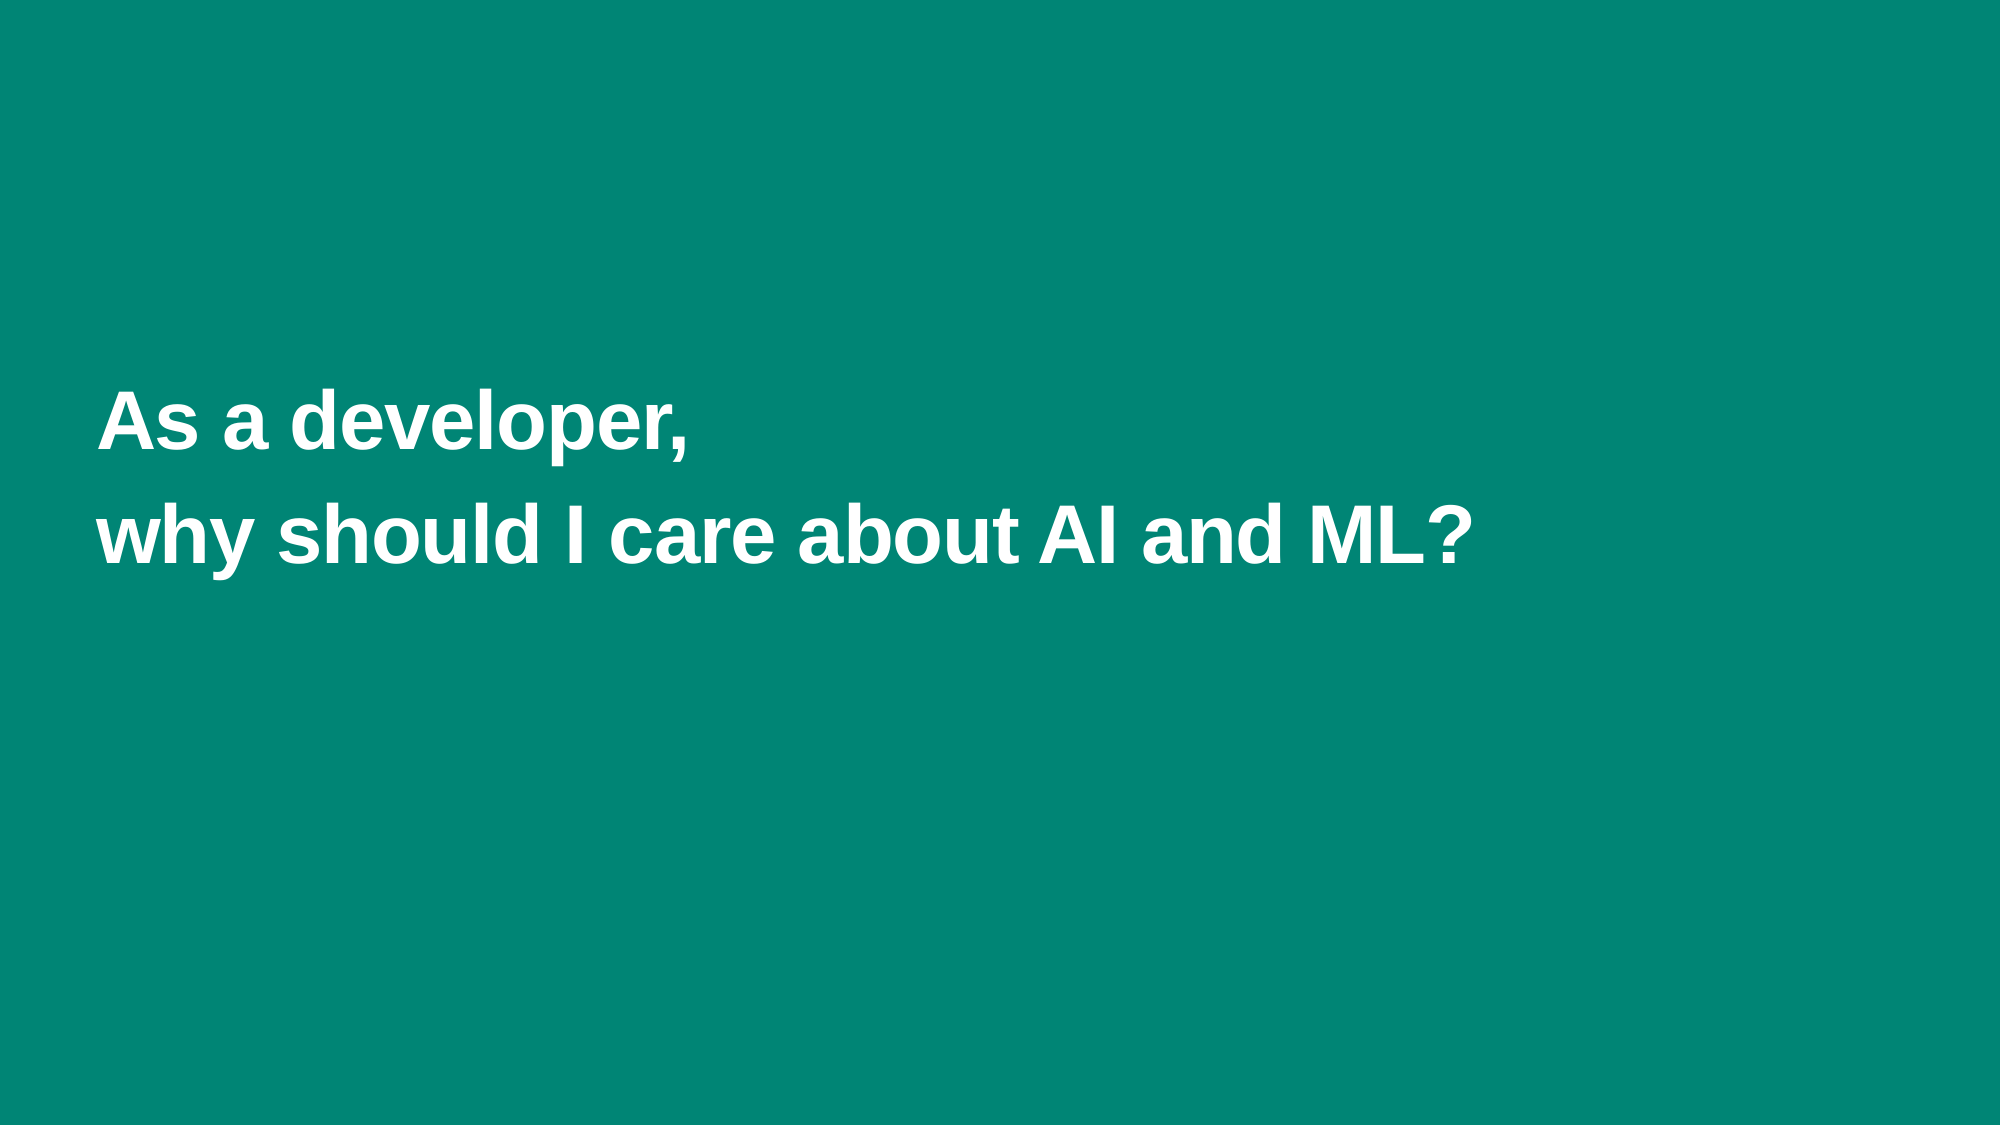

# As a developer, why should I care about AI and ML?